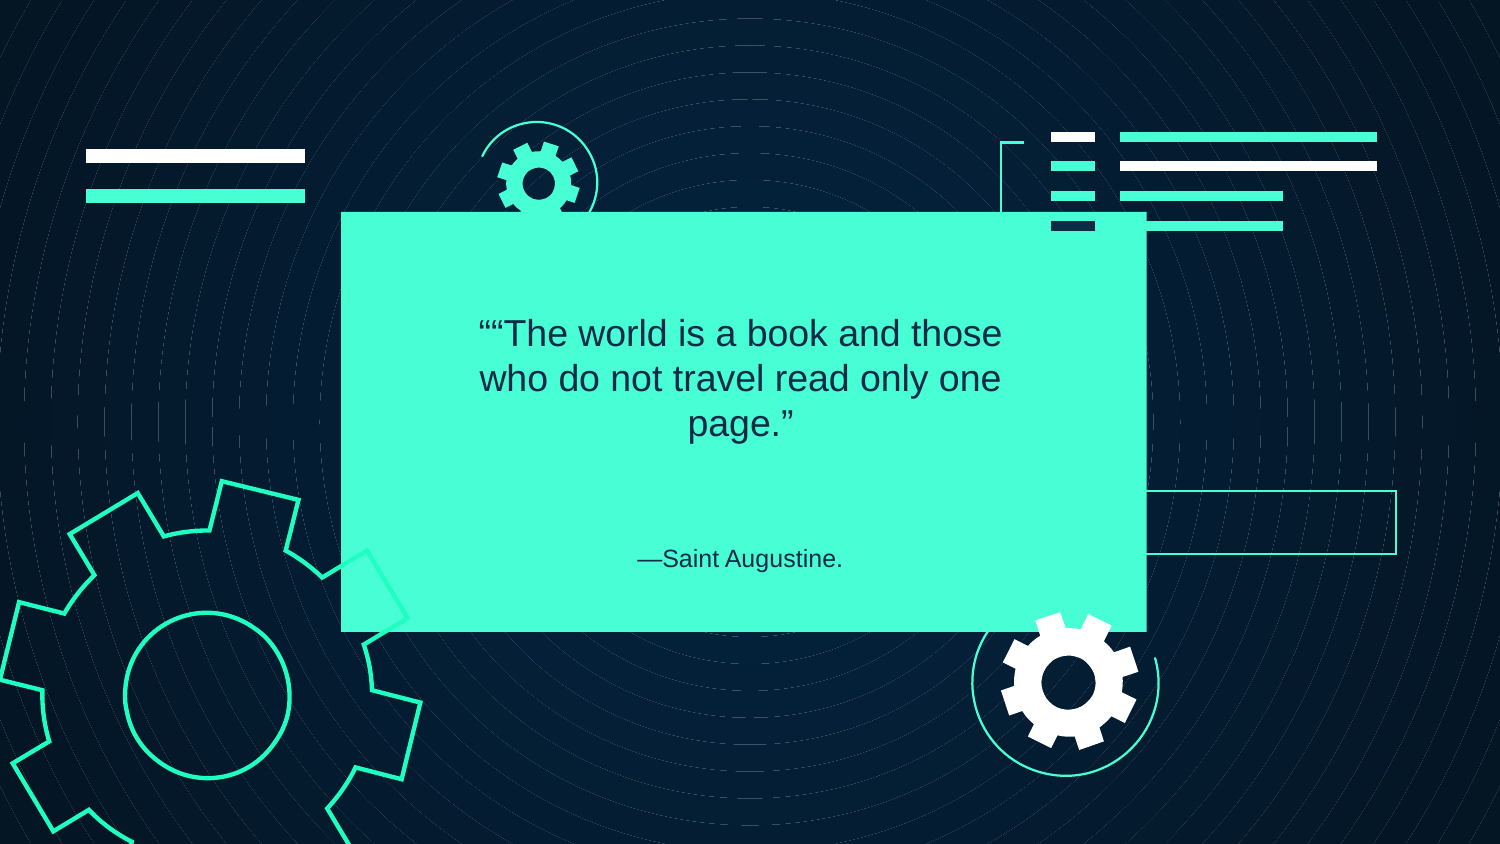

# —Saint Augustine.
““The world is a book and those who do not travel read only one page.”